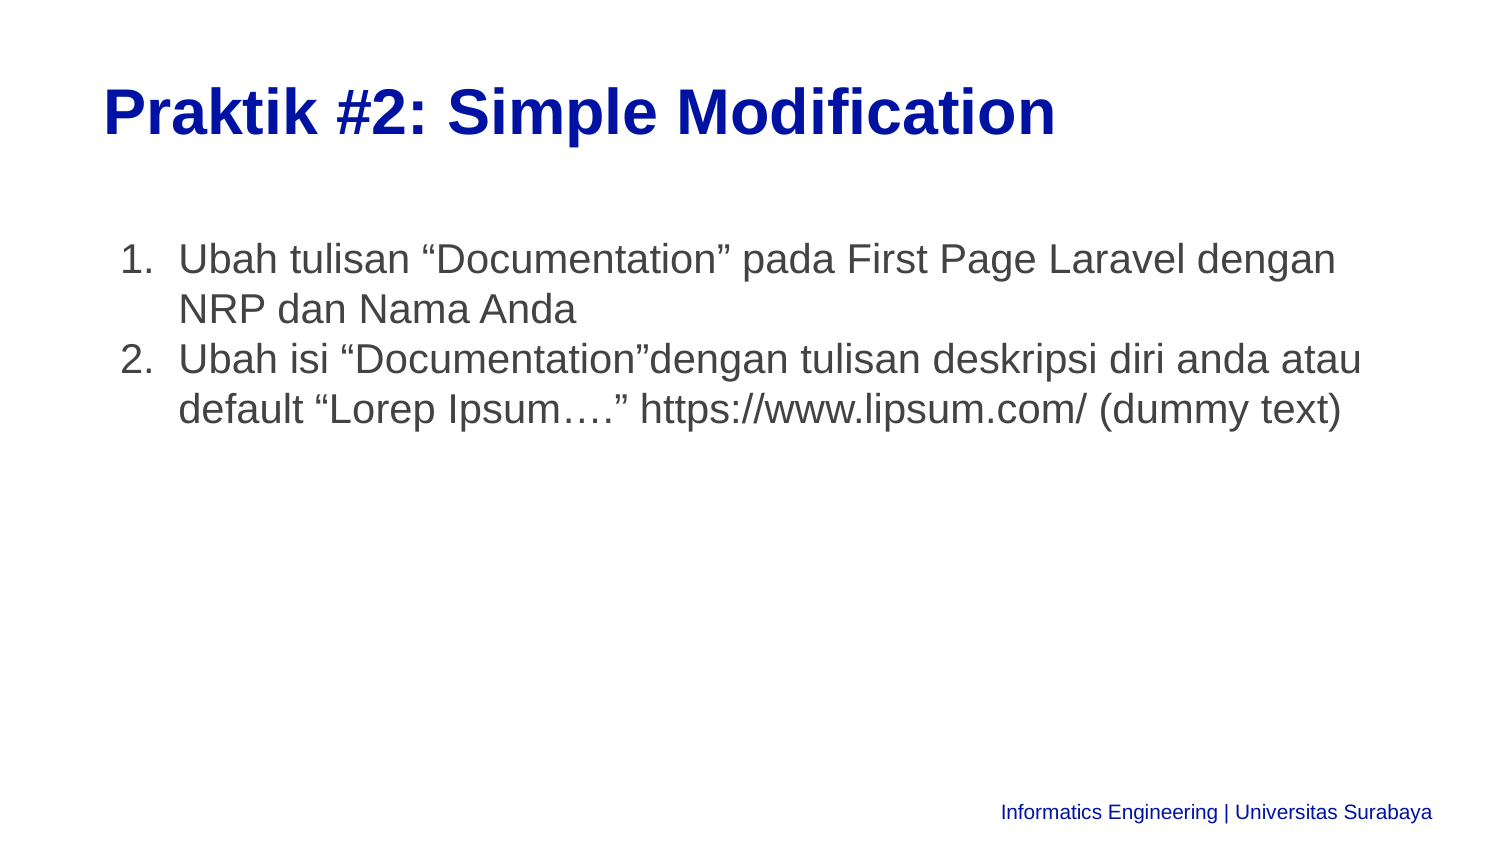

Praktik #2: Simple Modification
Ubah tulisan “Documentation” pada First Page Laravel dengan NRP dan Nama Anda
Ubah isi “Documentation”dengan tulisan deskripsi diri anda atau default “Lorep Ipsum….” https://www.lipsum.com/ (dummy text)

Informatics Engineering | Universitas Surabaya